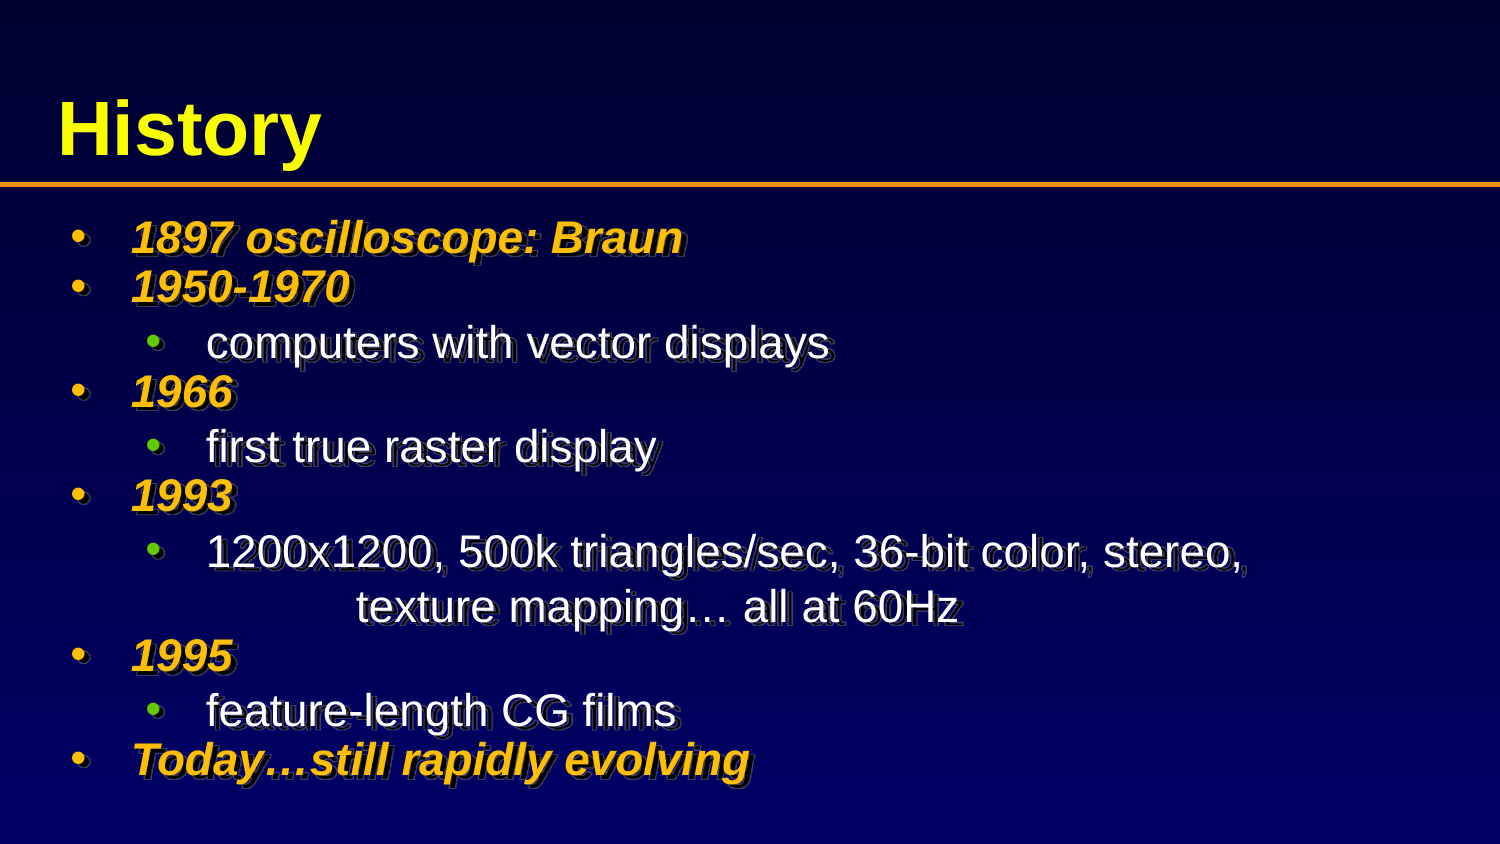

# History
1897 oscilloscope: Braun
1950-1970
computers with vector displays
1966
first true raster display
1993
1200x1200, 500k triangles/sec, 36-bit color, stereo, 		texture mapping… all at 60Hz
1995
feature-length CG films
Today…still rapidly evolving